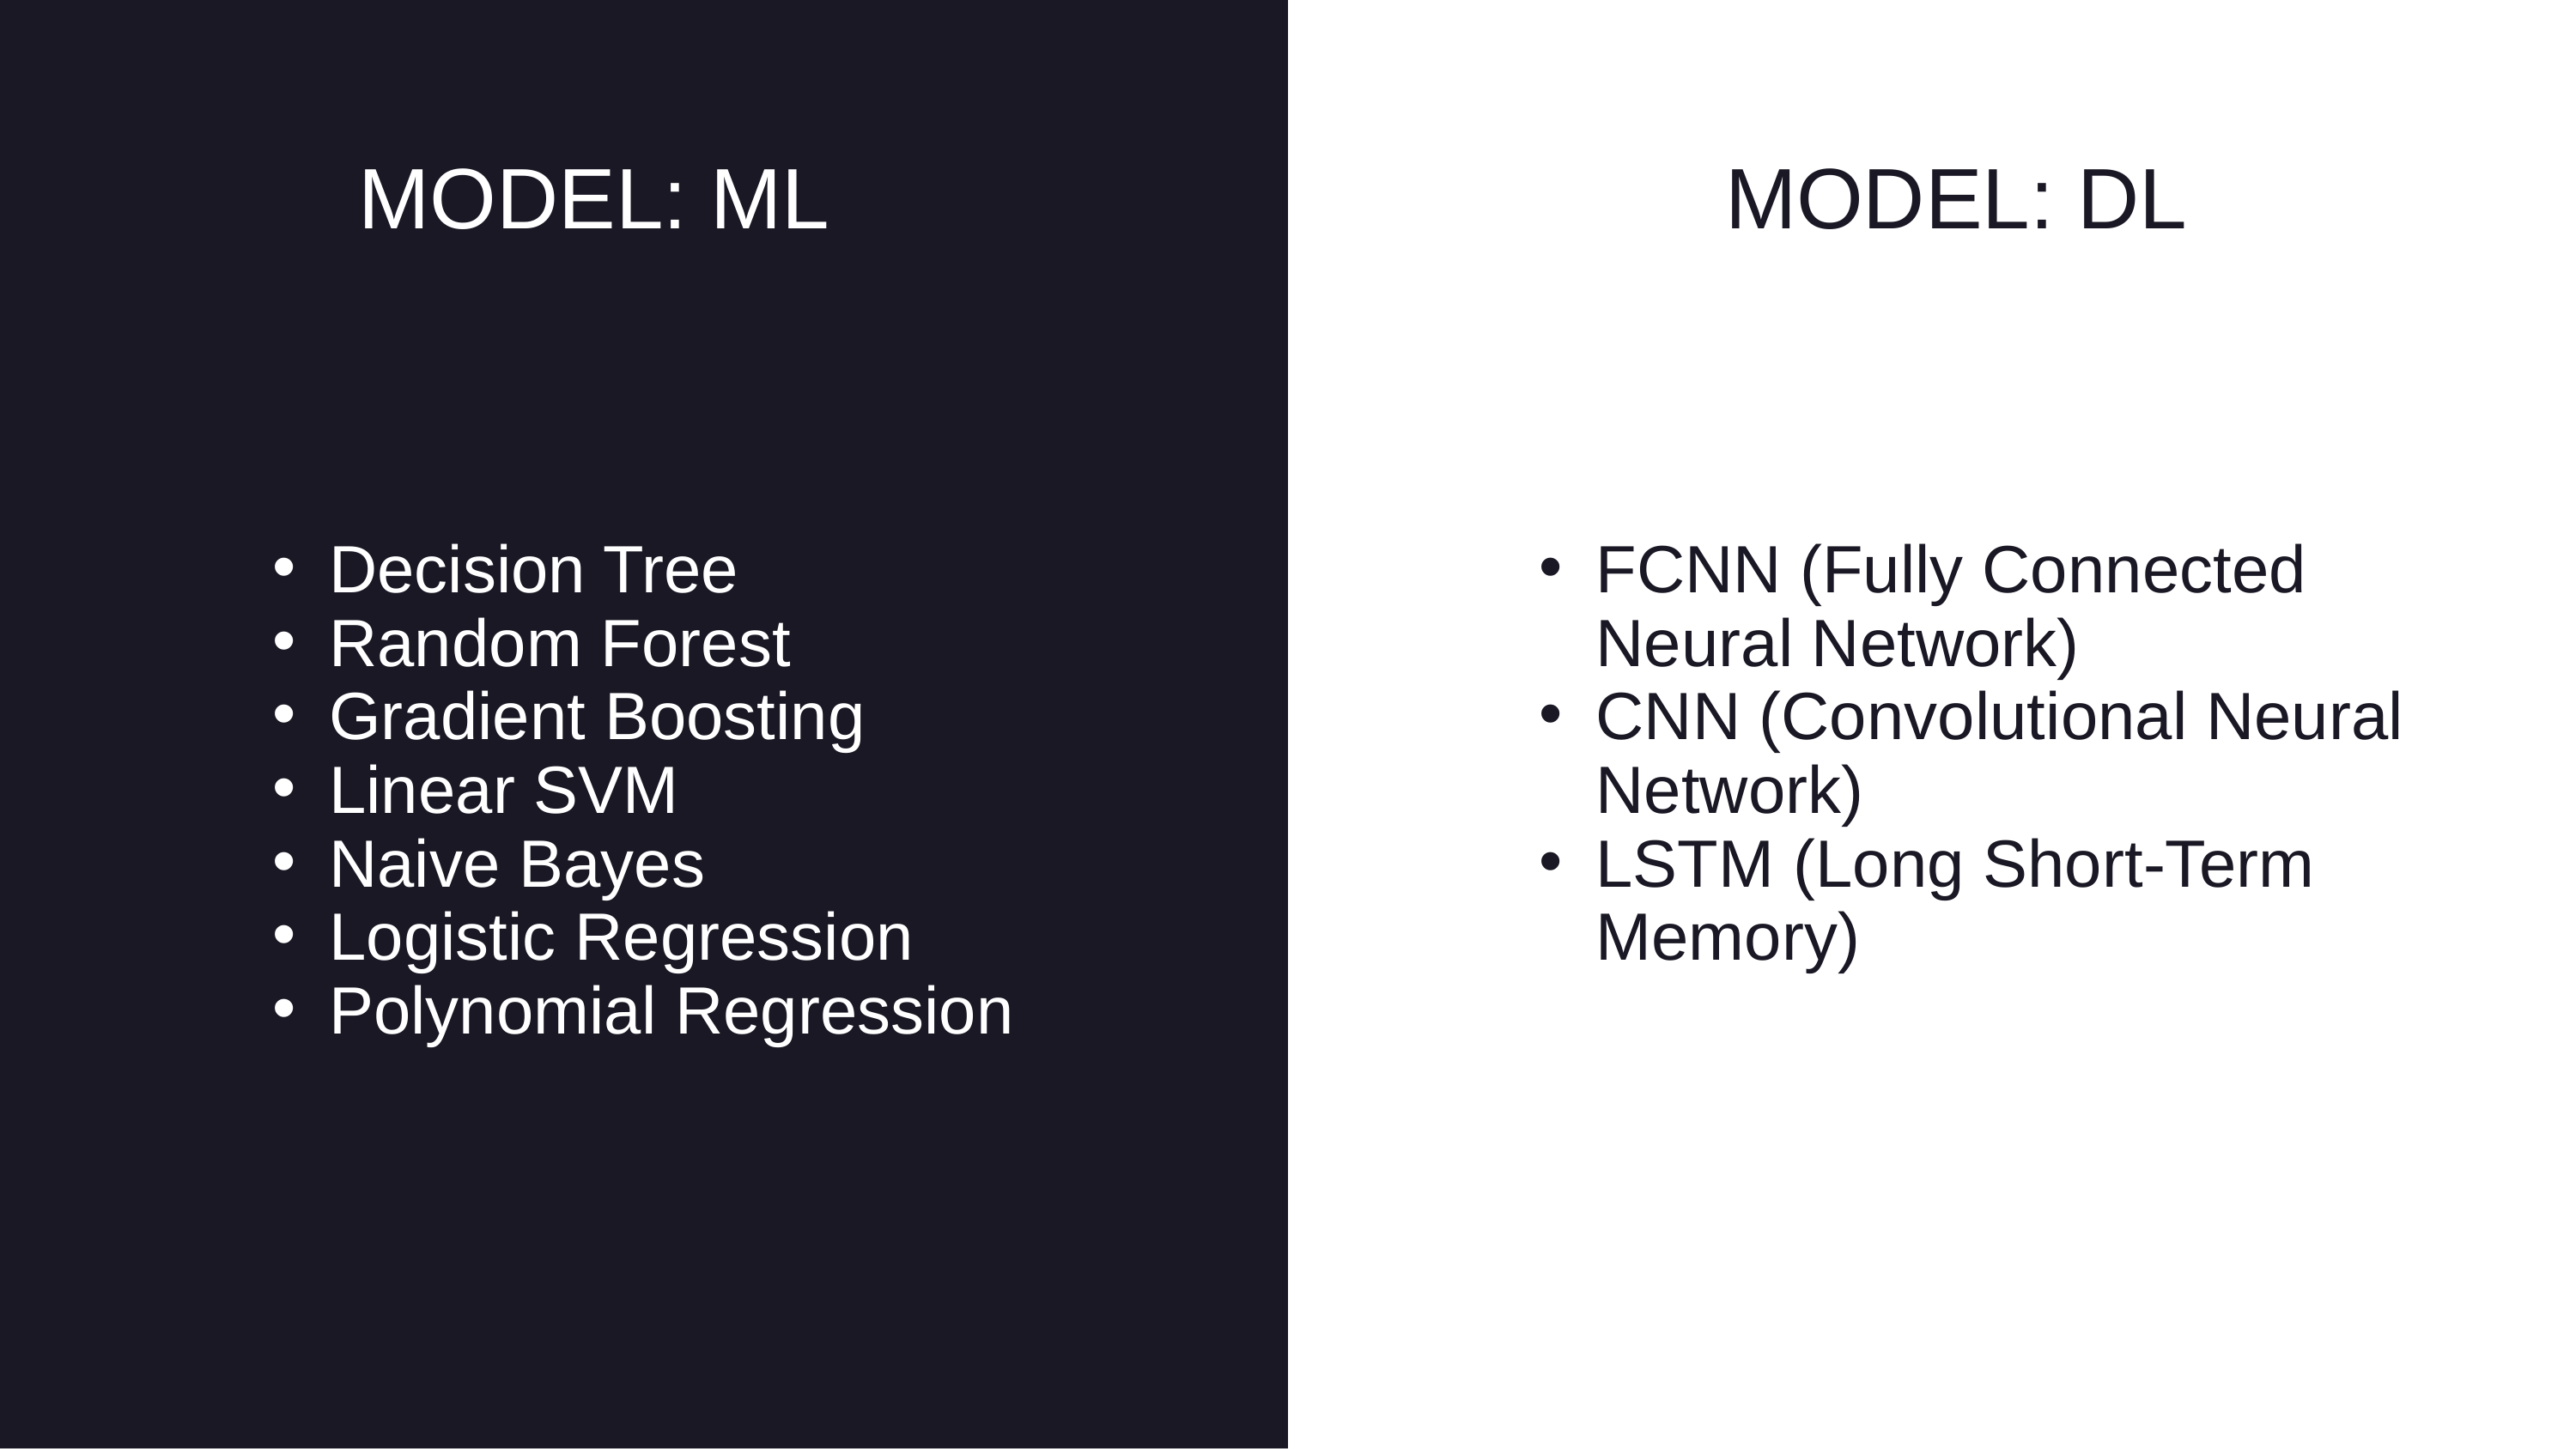

MODEL: ML
MODEL: DL
Decision Tree
Random Forest
Gradient Boosting
Linear SVM
Naive Bayes
Logistic Regression
Polynomial Regression
FCNN (Fully Connected Neural Network)
CNN (Convolutional Neural Network)
LSTM (Long Short-Term Memory)